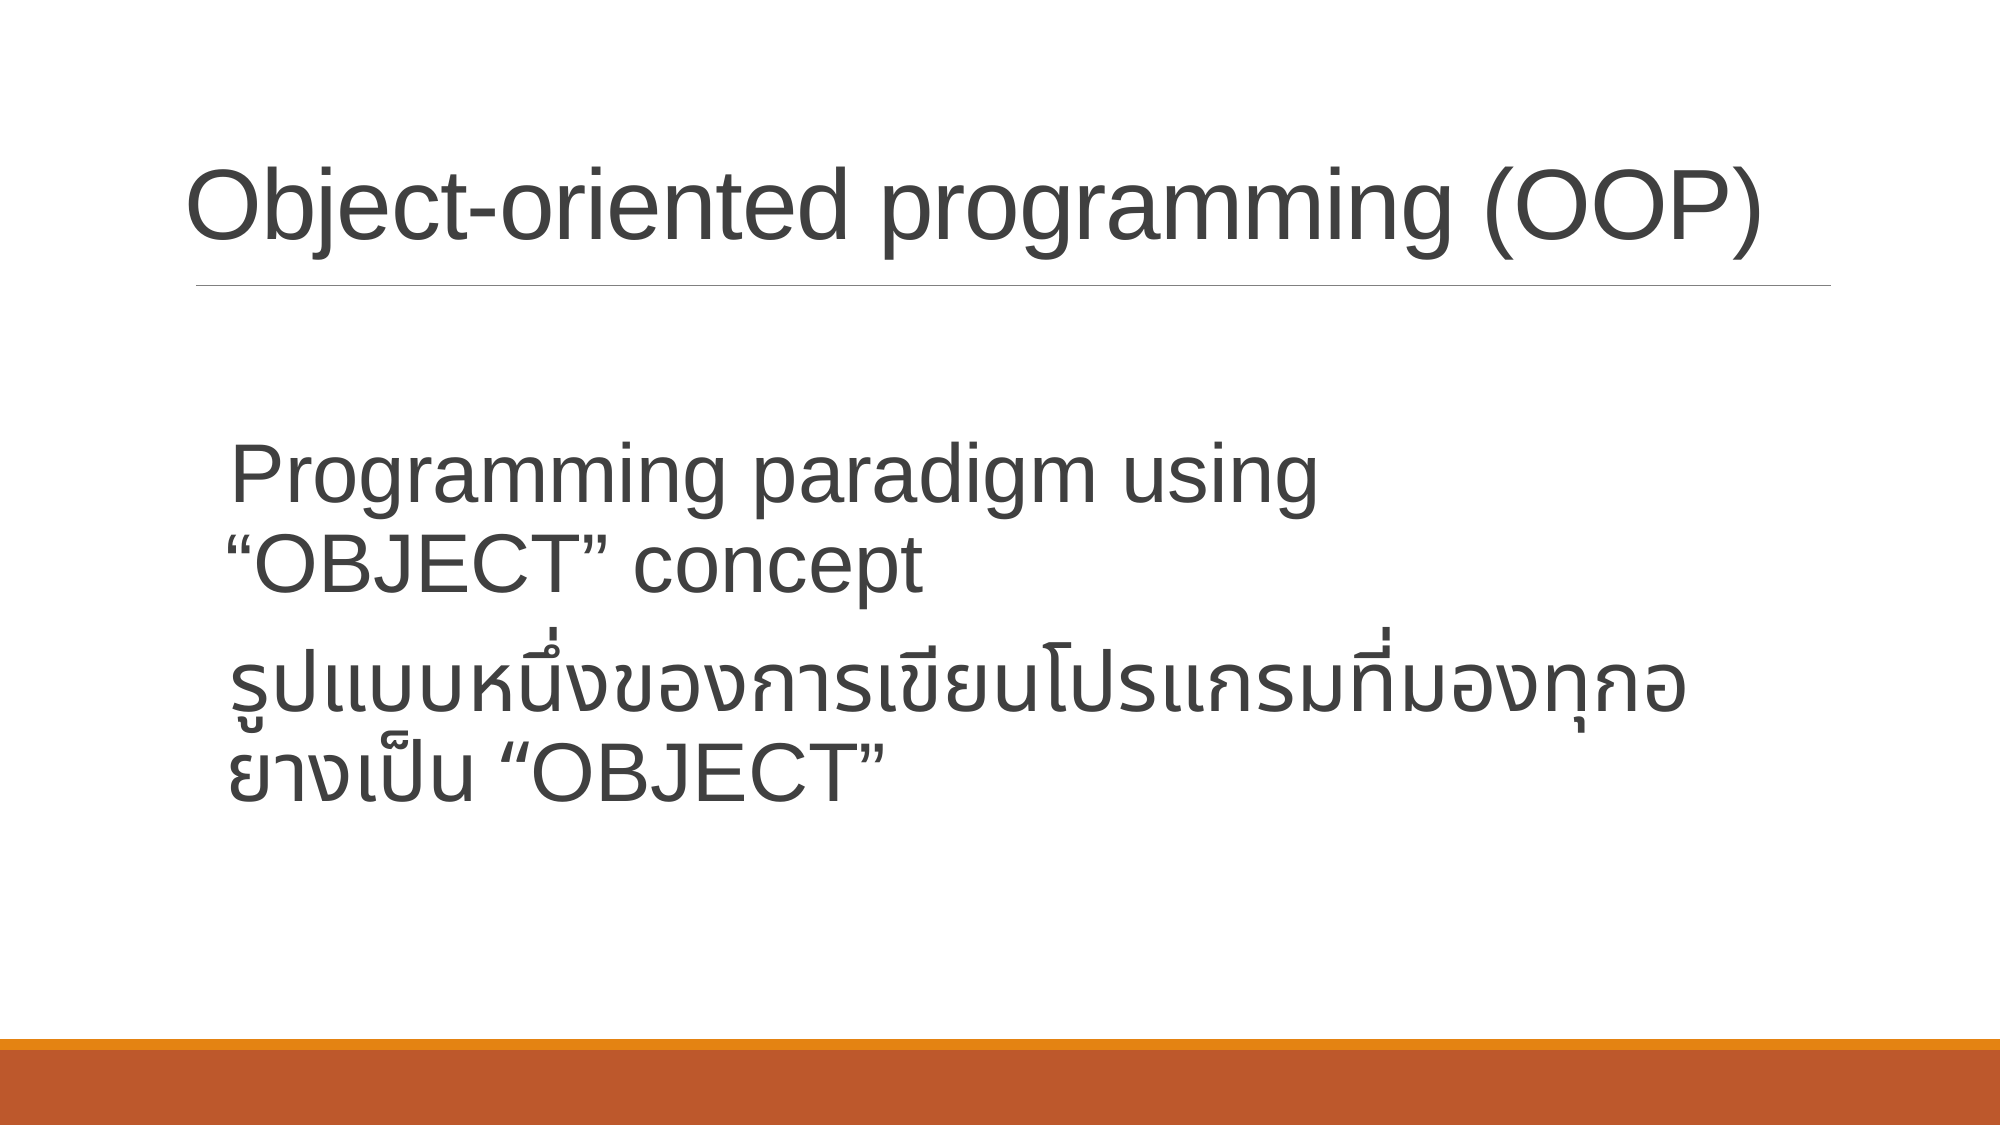

# Object-oriented programming (OOP)
Programming paradigm using “OBJECT” concept
รูปแบบหนึ่งของการเขียนโปรแกรมที่มองทุกอยางเป็น “OBJECT”